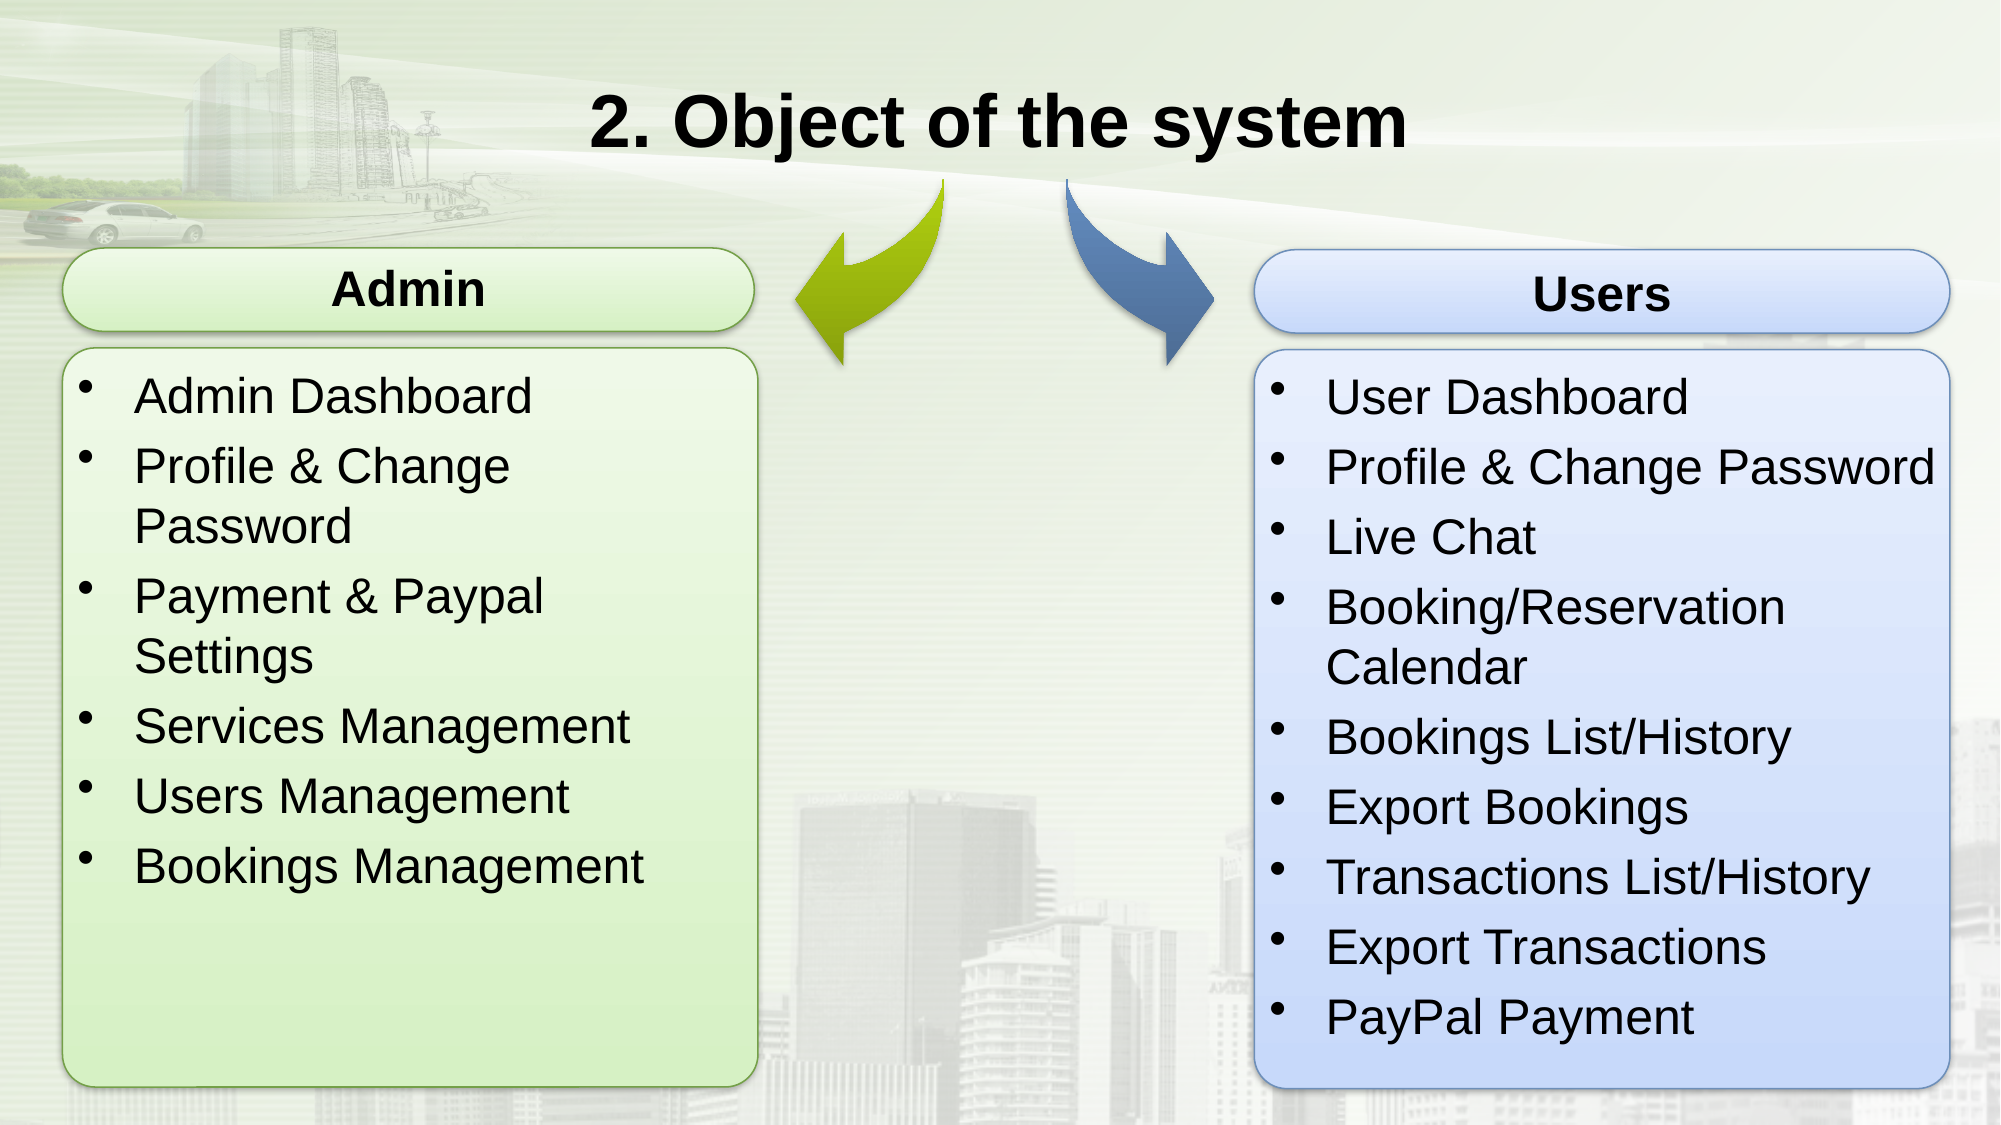

# 2. Object of the system

Admin

Users

Admin Dashboard
Profile & Change Password
Payment & Paypal Settings
Services Management
Users Management
Bookings Management

User Dashboard
Profile & Change Password
Live Chat
Booking/Reservation Calendar
Bookings List/History
Export Bookings
Transactions List/History
Export Transactions
PayPal Payment